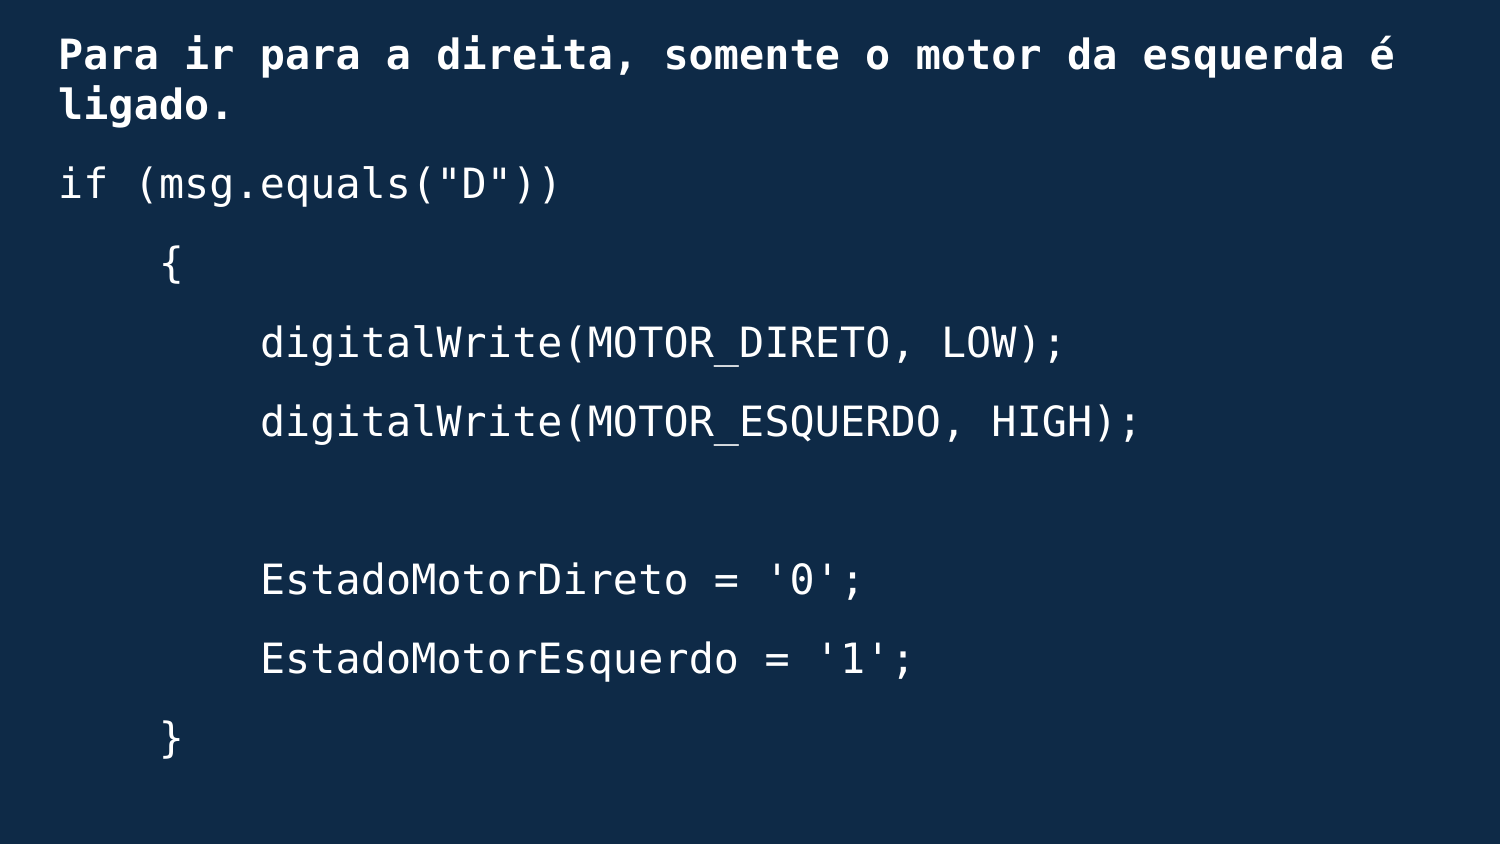

Para ir para a direita, somente o motor da esquerda é ligado.
if (msg.equals("D"))
    {
        digitalWrite(MOTOR_DIRETO, LOW);
        digitalWrite(MOTOR_ESQUERDO, HIGH);

        EstadoMotorDireto = '0';
        EstadoMotorEsquerdo = '1';
    }